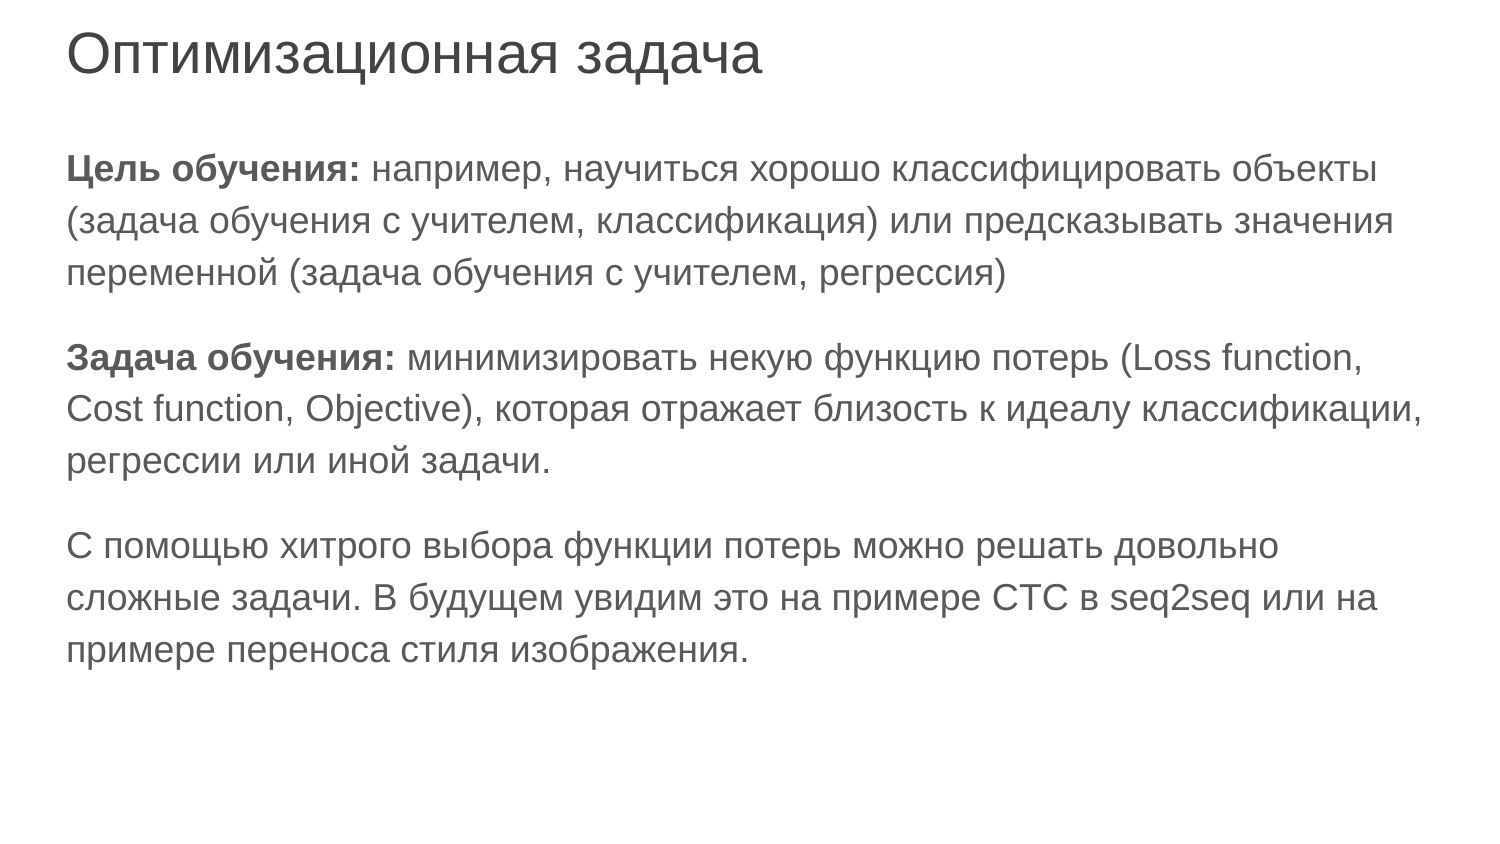

# Оптимизационная задача
Цель обучения: например, научиться хорошо классифицировать объекты (задача обучения с учителем, классификация) или предсказывать значения переменной (задача обучения с учителем, регрессия)
Задача обучения: минимизировать некую функцию потерь (Loss function, Cost function, Objective), которая отражает близость к идеалу классификации, регрессии или иной задачи.
С помощью хитрого выбора функции потерь можно решать довольно сложные задачи. В будущем увидим это на примере CTC в seq2seq или на примере переноса стиля изображения.